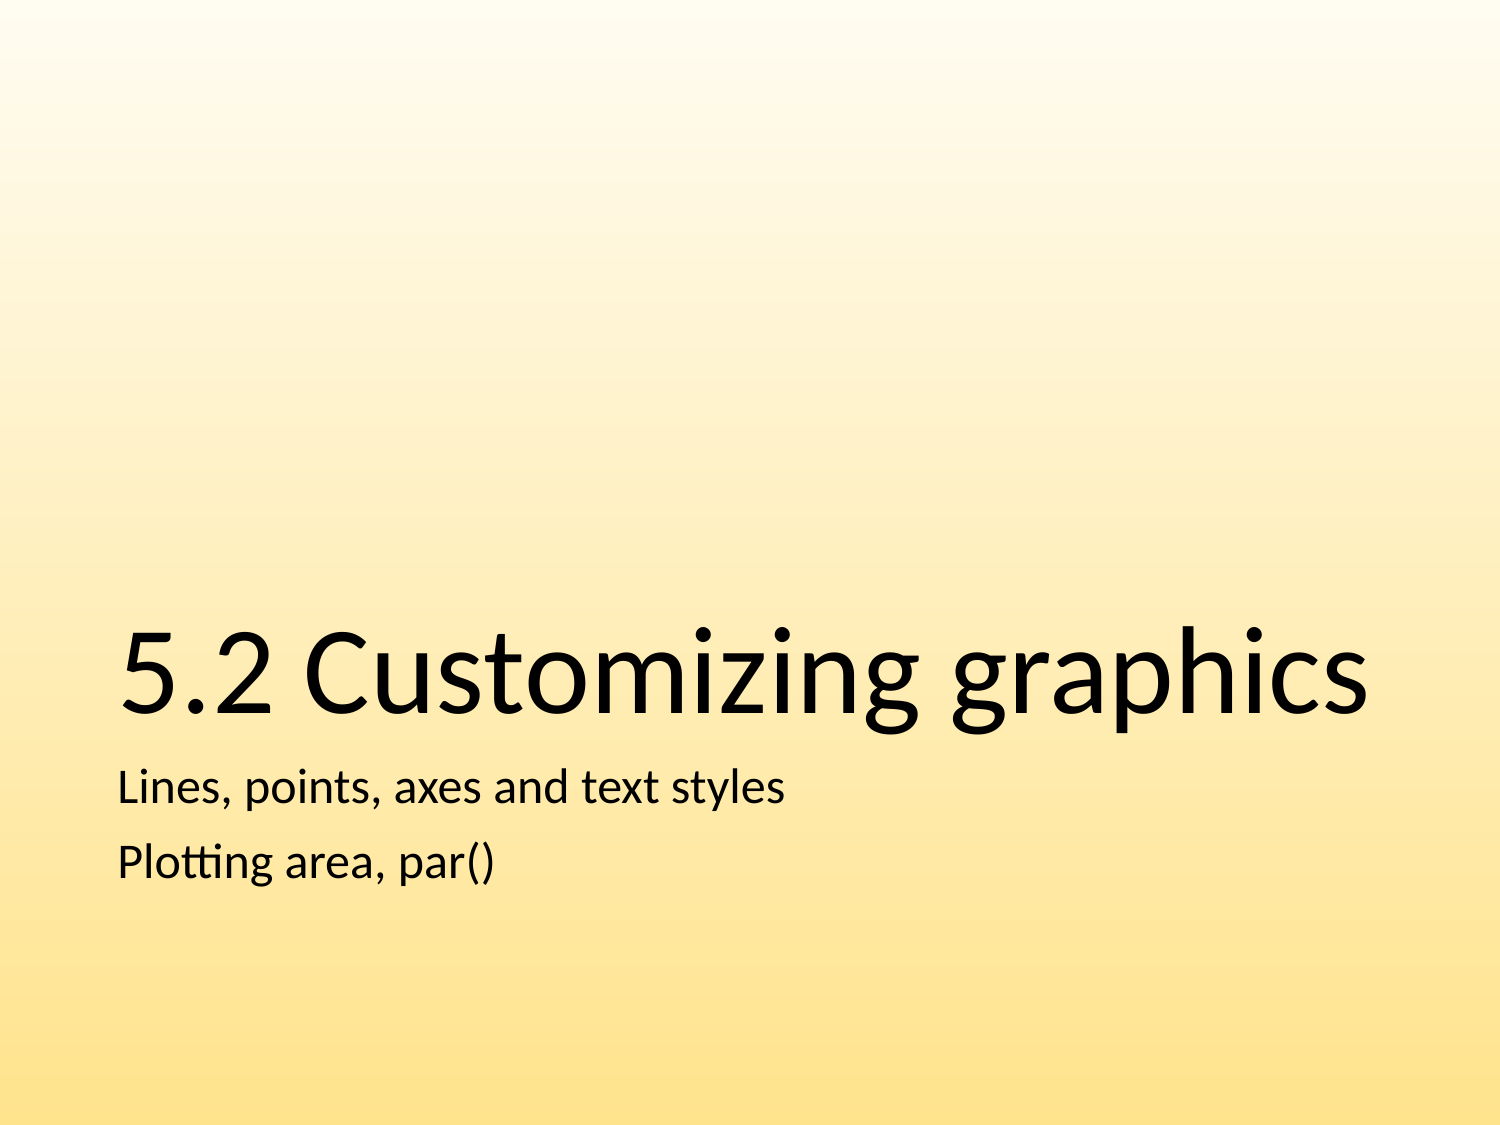

# 5.2 Customizing graphics
Lines, points, axes and text styles
Plotting area, par()